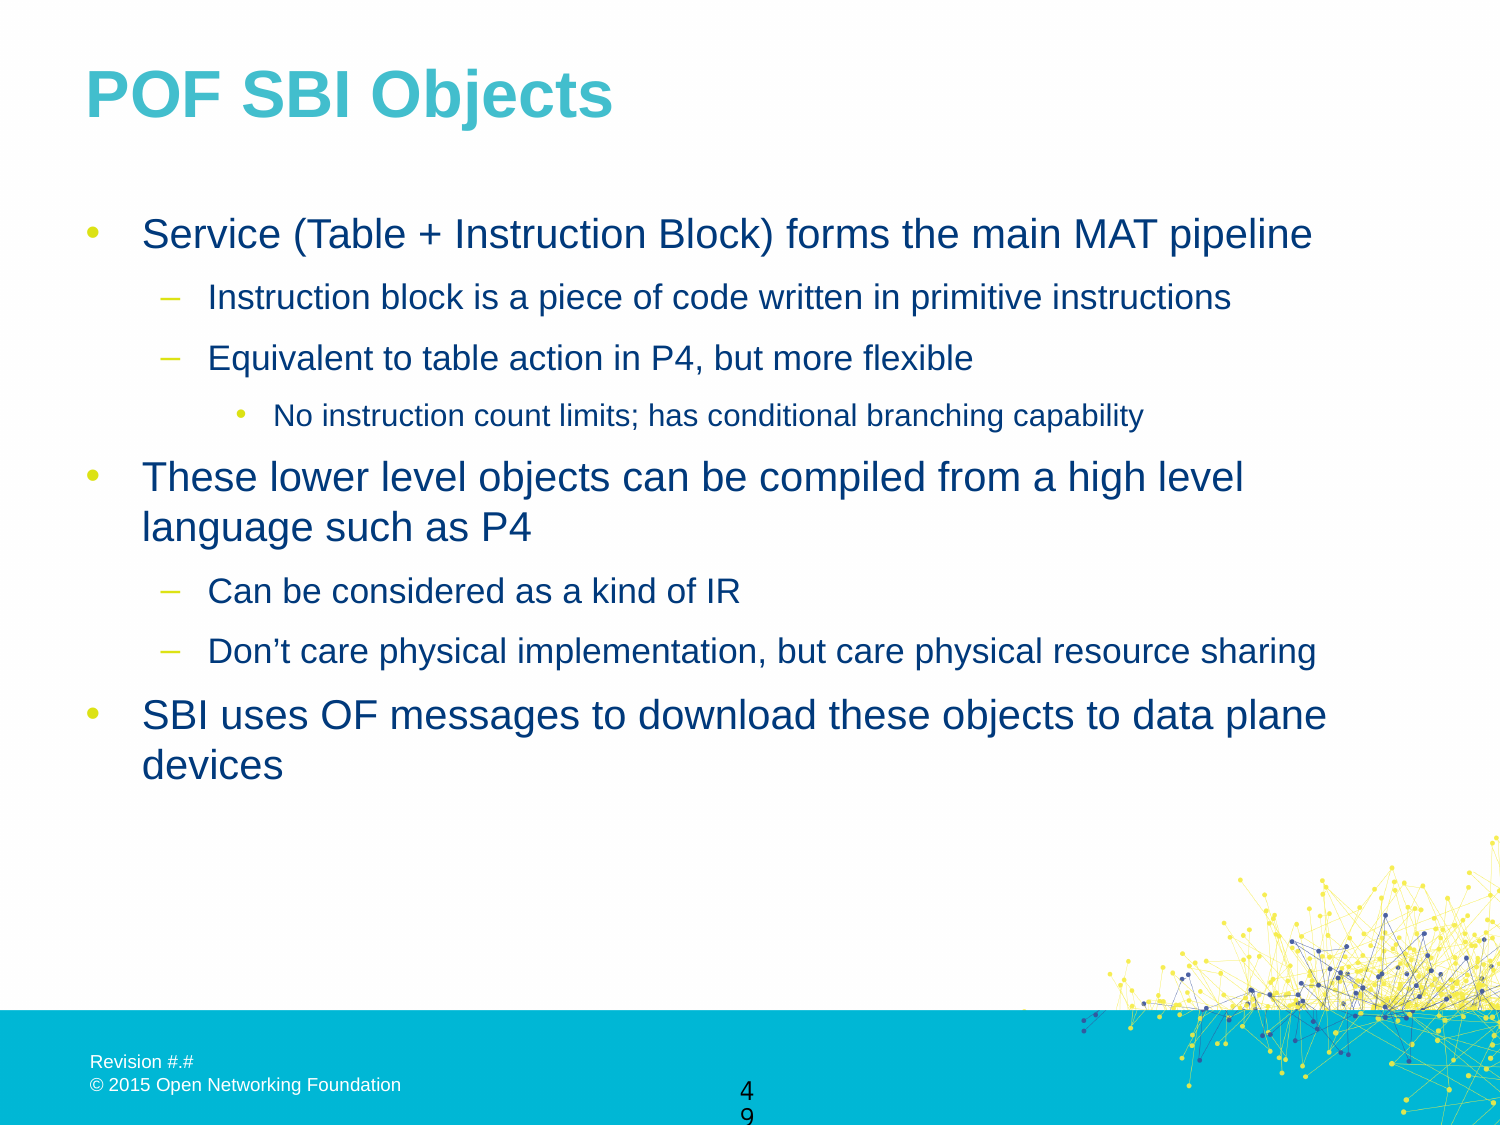

# POF SBI Objects
Service (Table + Instruction Block) forms the main MAT pipeline
Instruction block is a piece of code written in primitive instructions
Equivalent to table action in P4, but more flexible
No instruction count limits; has conditional branching capability
These lower level objects can be compiled from a high level language such as P4
Can be considered as a kind of IR
Don’t care physical implementation, but care physical resource sharing
SBI uses OF messages to download these objects to data plane devices
49